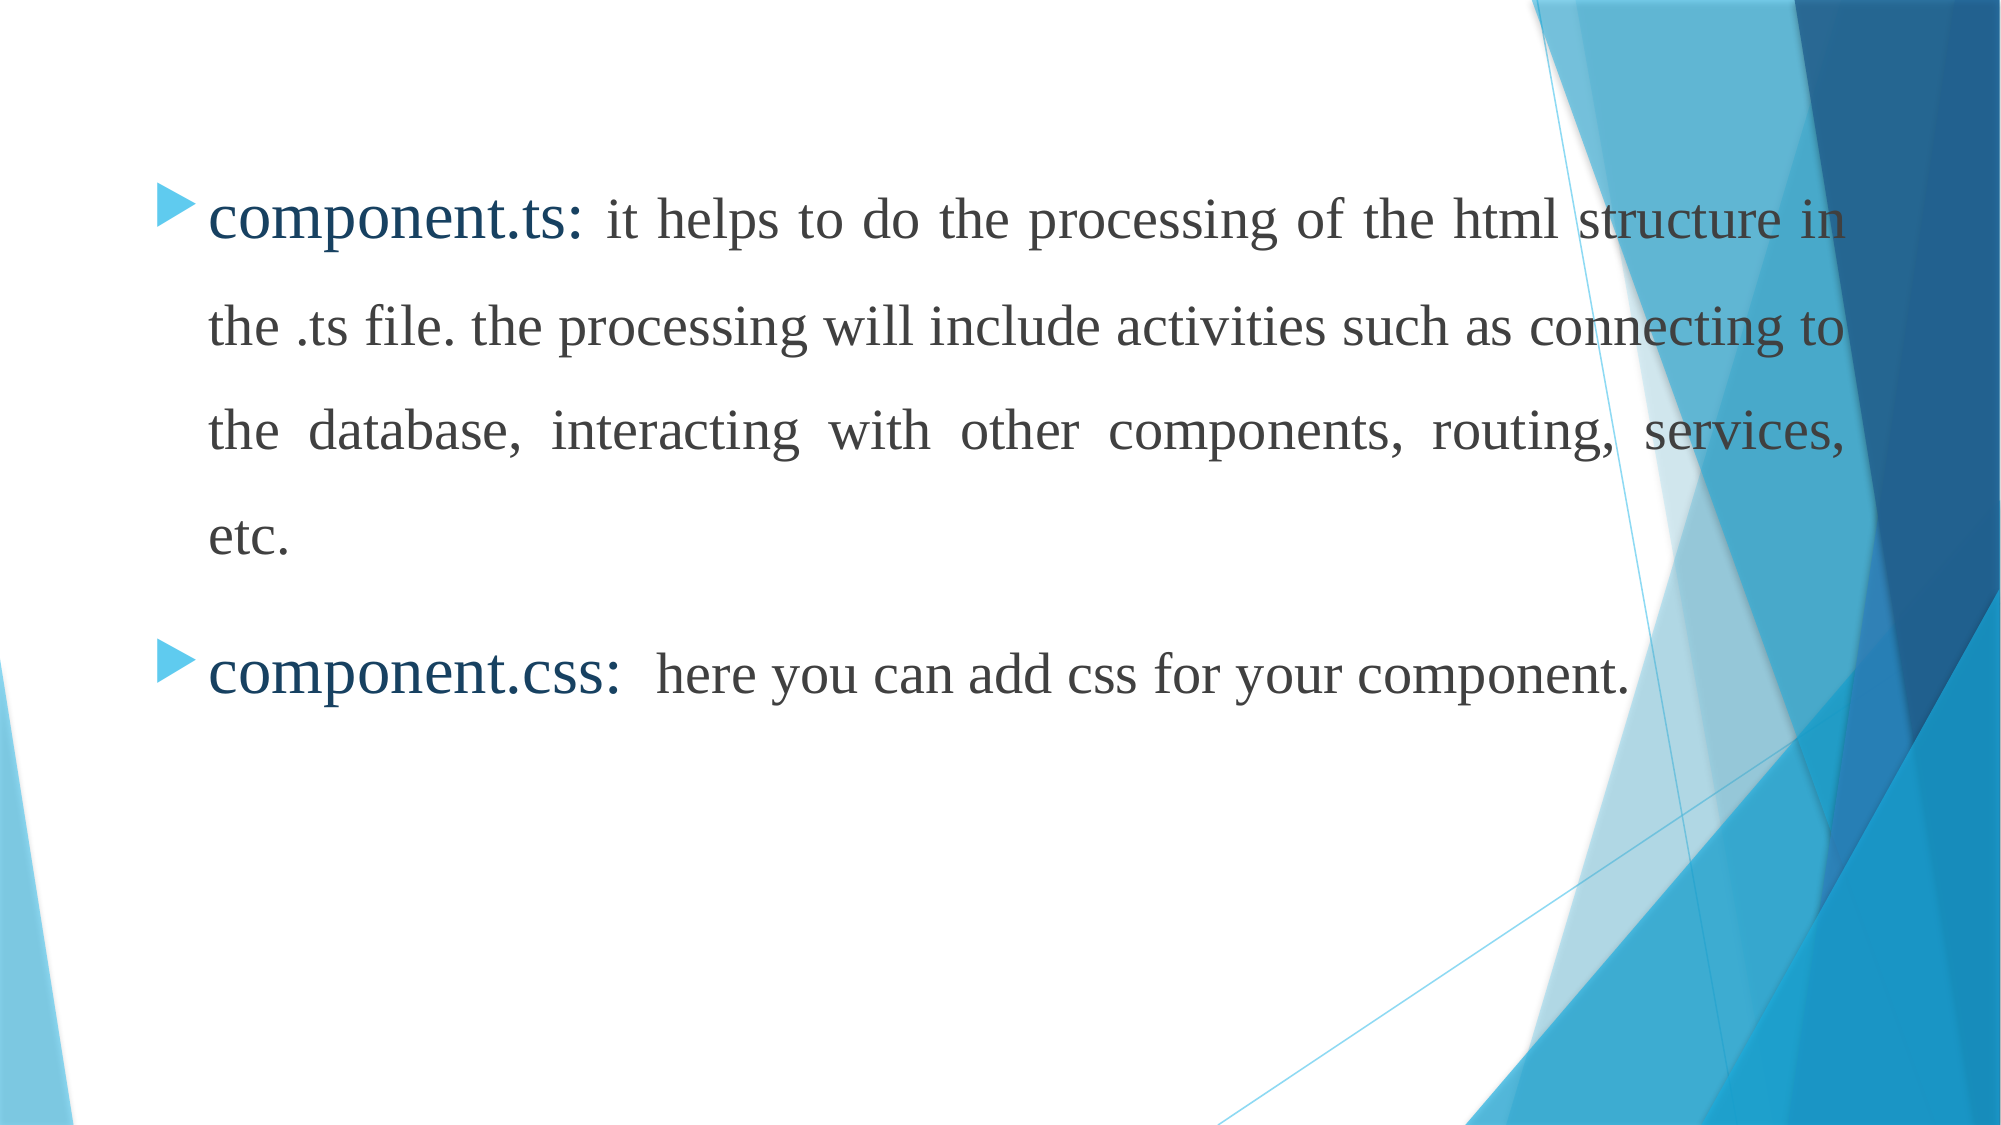

component.ts: it helps to do the processing of the html structure in the .ts file. the processing will include activities such as connecting to the database, interacting with other components, routing, services, etc.
component.css:  here you can add css for your component.